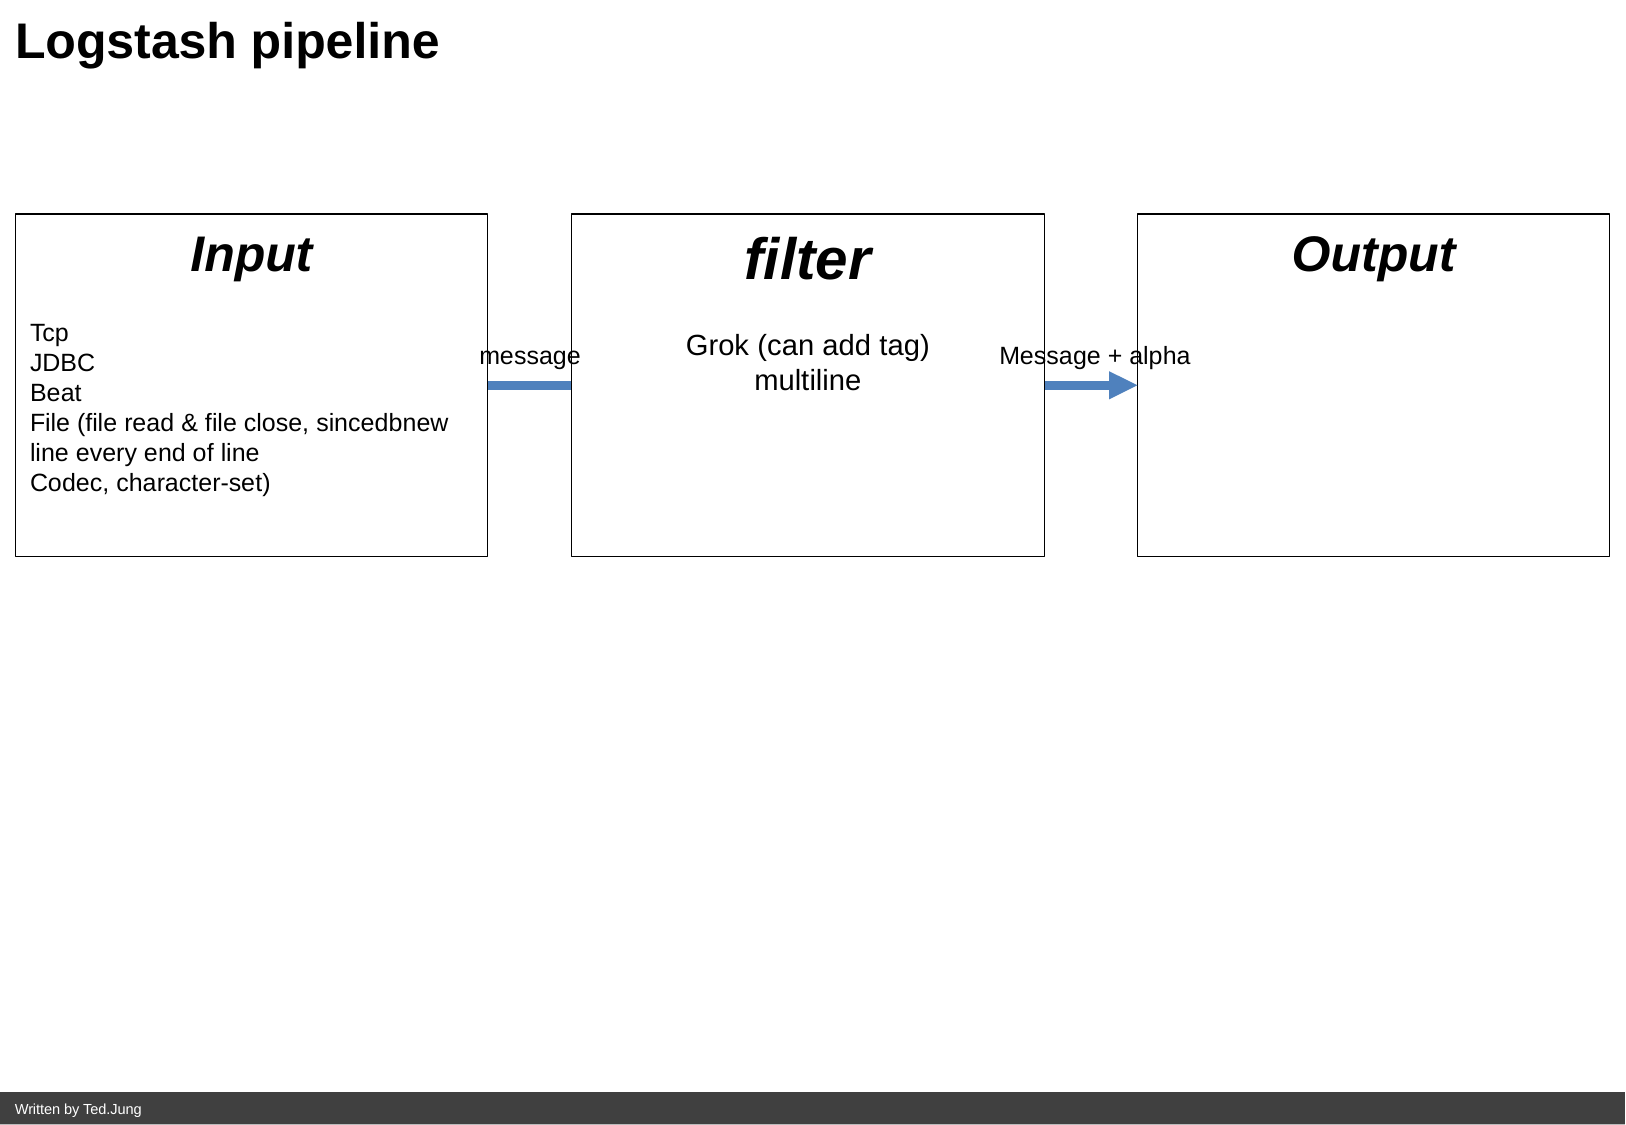

Logstash pipeline
Input

Tcp
JDBC
Beat
File (file read & file close, sincedbnew line every end of line
Codec, character-set)
filter

Grok (can add tag)
multiline
Output

message
Message + alpha